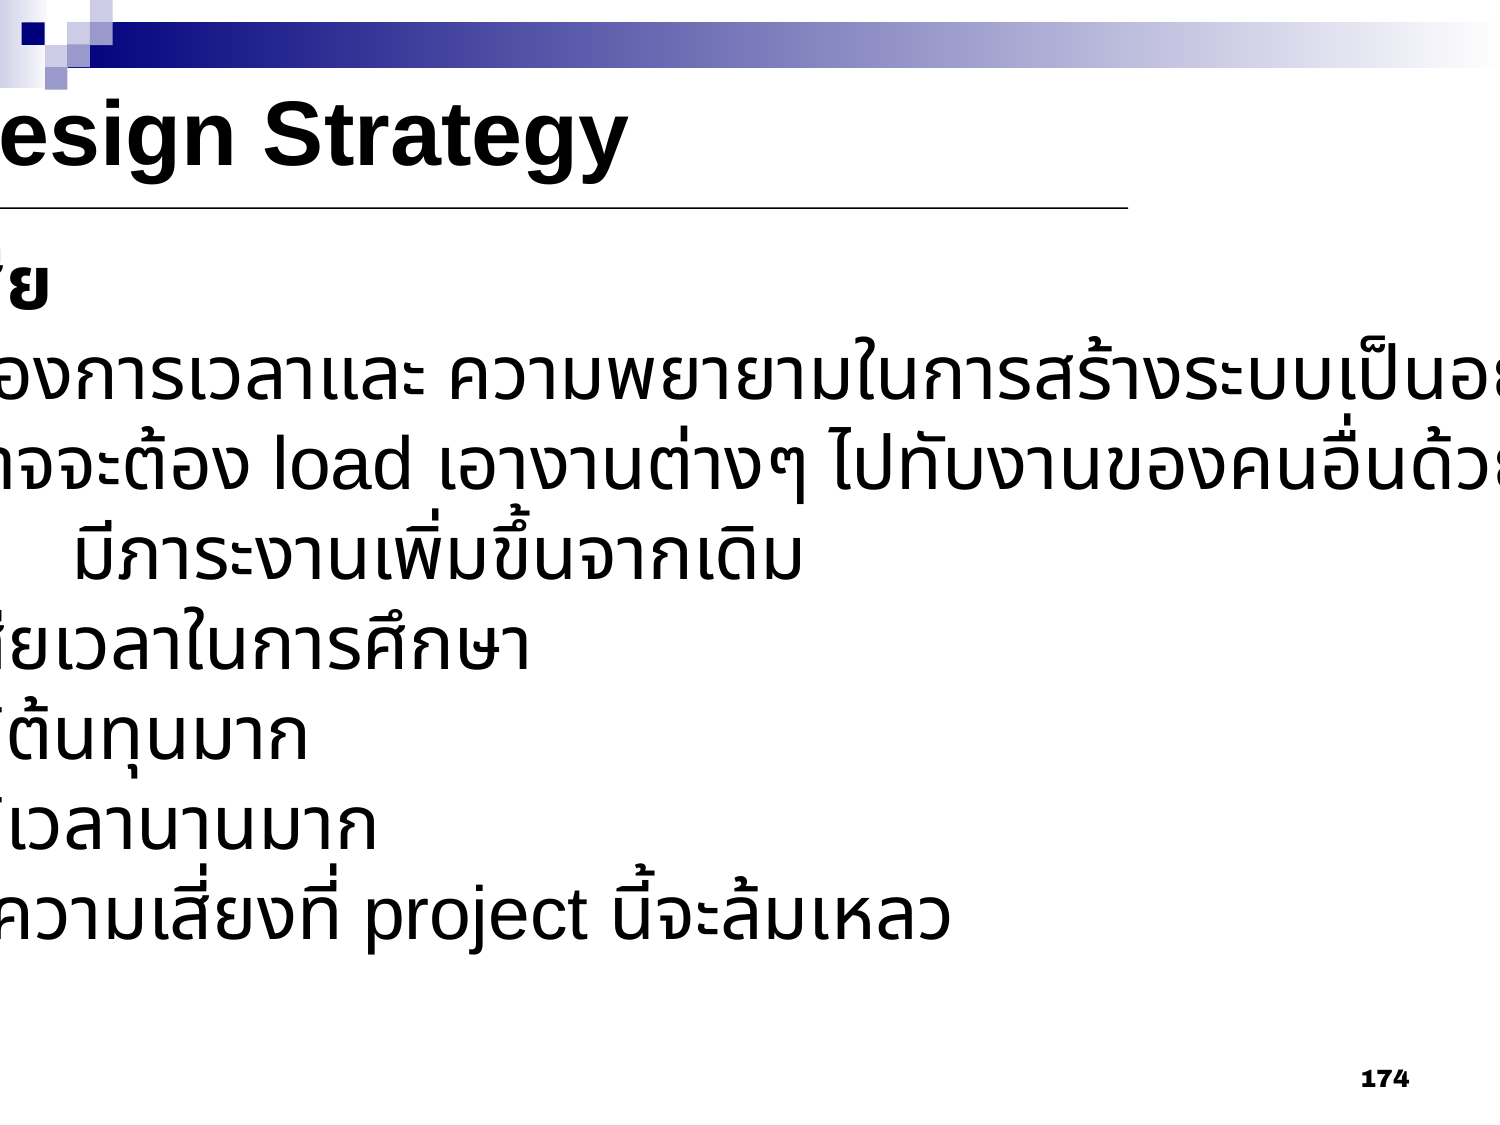

Design Strategy

ข้อเสีย
 ต้องการเวลาและ ความพยายามในการสร้างระบบเป็นอย่างมาก
 อาจจะต้อง load เอางานต่างๆ ไปทับงานของคนอื่นด้วย ทำให้
	มีภาระงานเพิ่มขึ้นจากเดิม
 เสียเวลาในการศึกษา
 ใช้ต้นทุนมาก
 ใช้เวลานานมาก
 มีความเสี่ยงที่ project นี้จะล้มเหลว
174